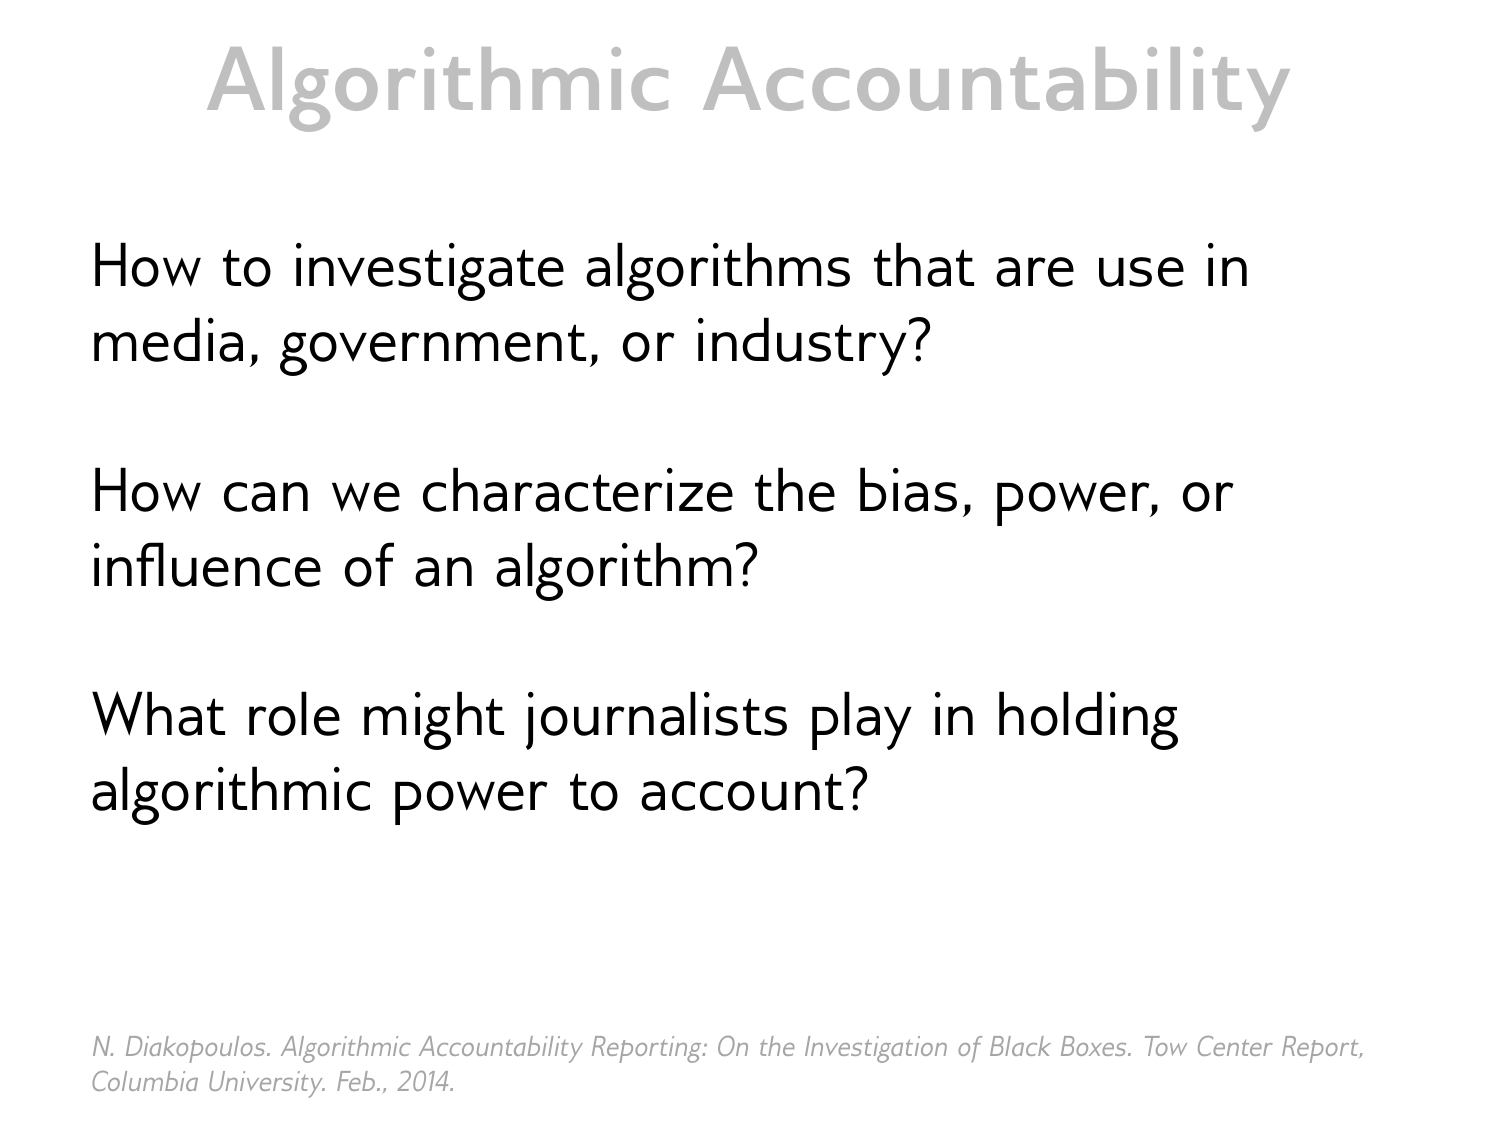

# Algorithmic Accountability
How to investigate algorithms that are use in media, government, or industry?

How can we characterize the bias, power, or influence of an algorithm?

What role might journalists play in holding algorithmic power to account?

N. Diakopoulos. Algorithmic Accountability Reporting: On the Investigation of Black Boxes. Tow Center Report, Columbia University. Feb., 2014.